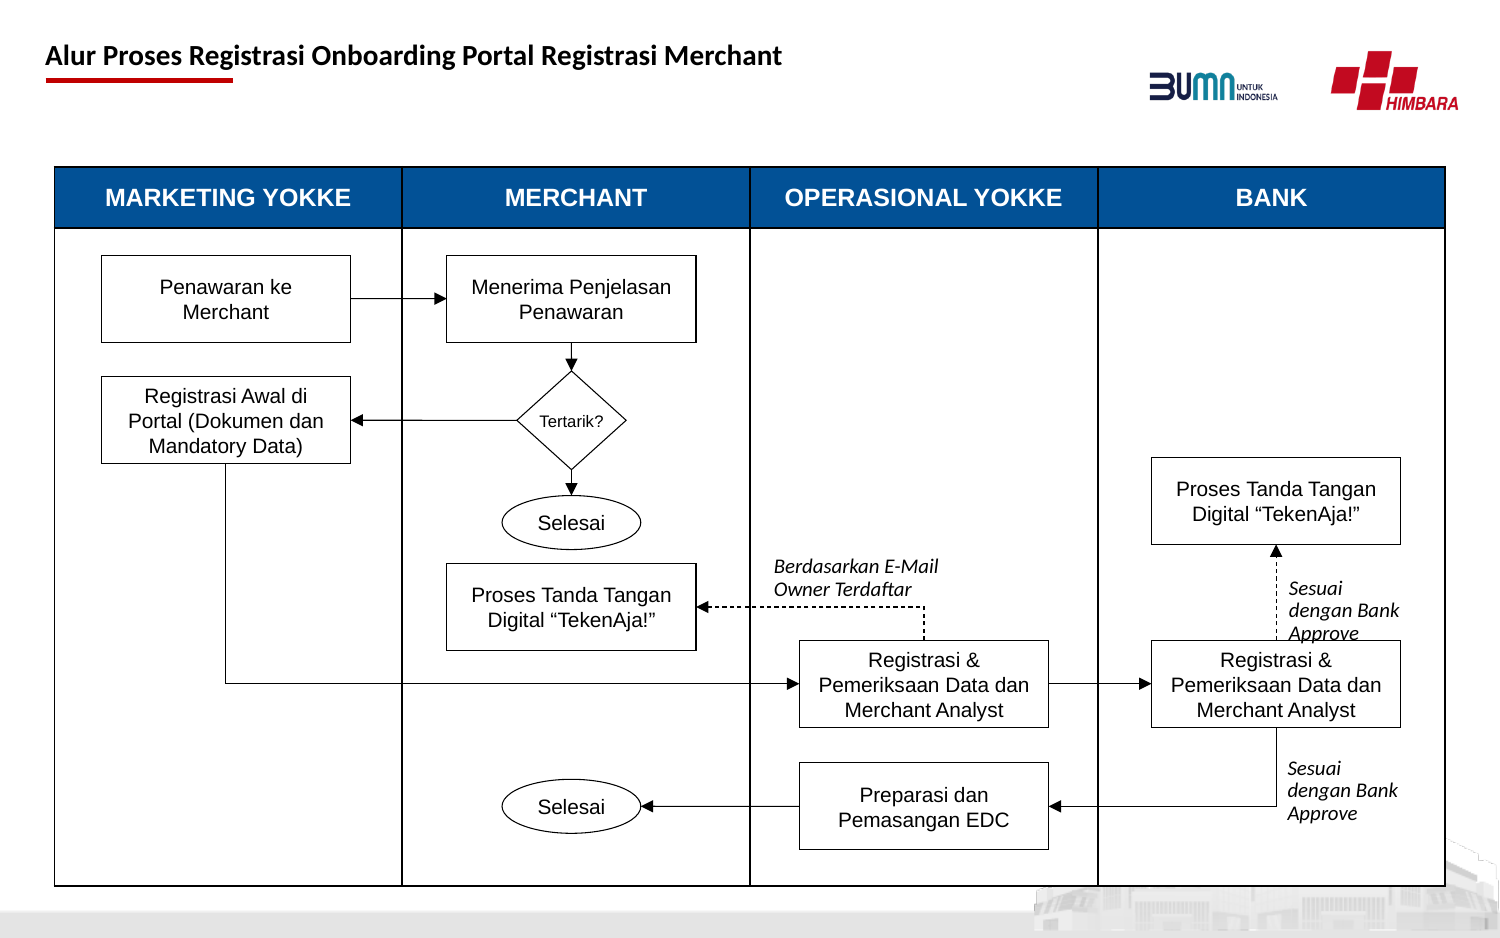

# Alur Proses Registrasi Onboarding Portal Registrasi Merchant
| MARKETING YOKKE | MERCHANT | OPERASIONAL YOKKE | BANK |
| --- | --- | --- | --- |
|  |  |  |  |
Penawaran ke Merchant
Menerima Penjelasan Penawaran

Tertarik?
Registrasi Awal di Portal (Dokumen dan Mandatory Data)
Proses Tanda Tangan Digital “TekenAja!”
Selesai
Berdasarkan E-Mail Owner Terdaftar
Proses Tanda Tangan Digital “TekenAja!”
Sesuai dengan Bank Approve
Registrasi & Pemeriksaan Data dan Merchant Analyst
Registrasi & Pemeriksaan Data dan Merchant Analyst
Sesuai dengan Bank Approve
Preparasi dan Pemasangan EDC
Selesai